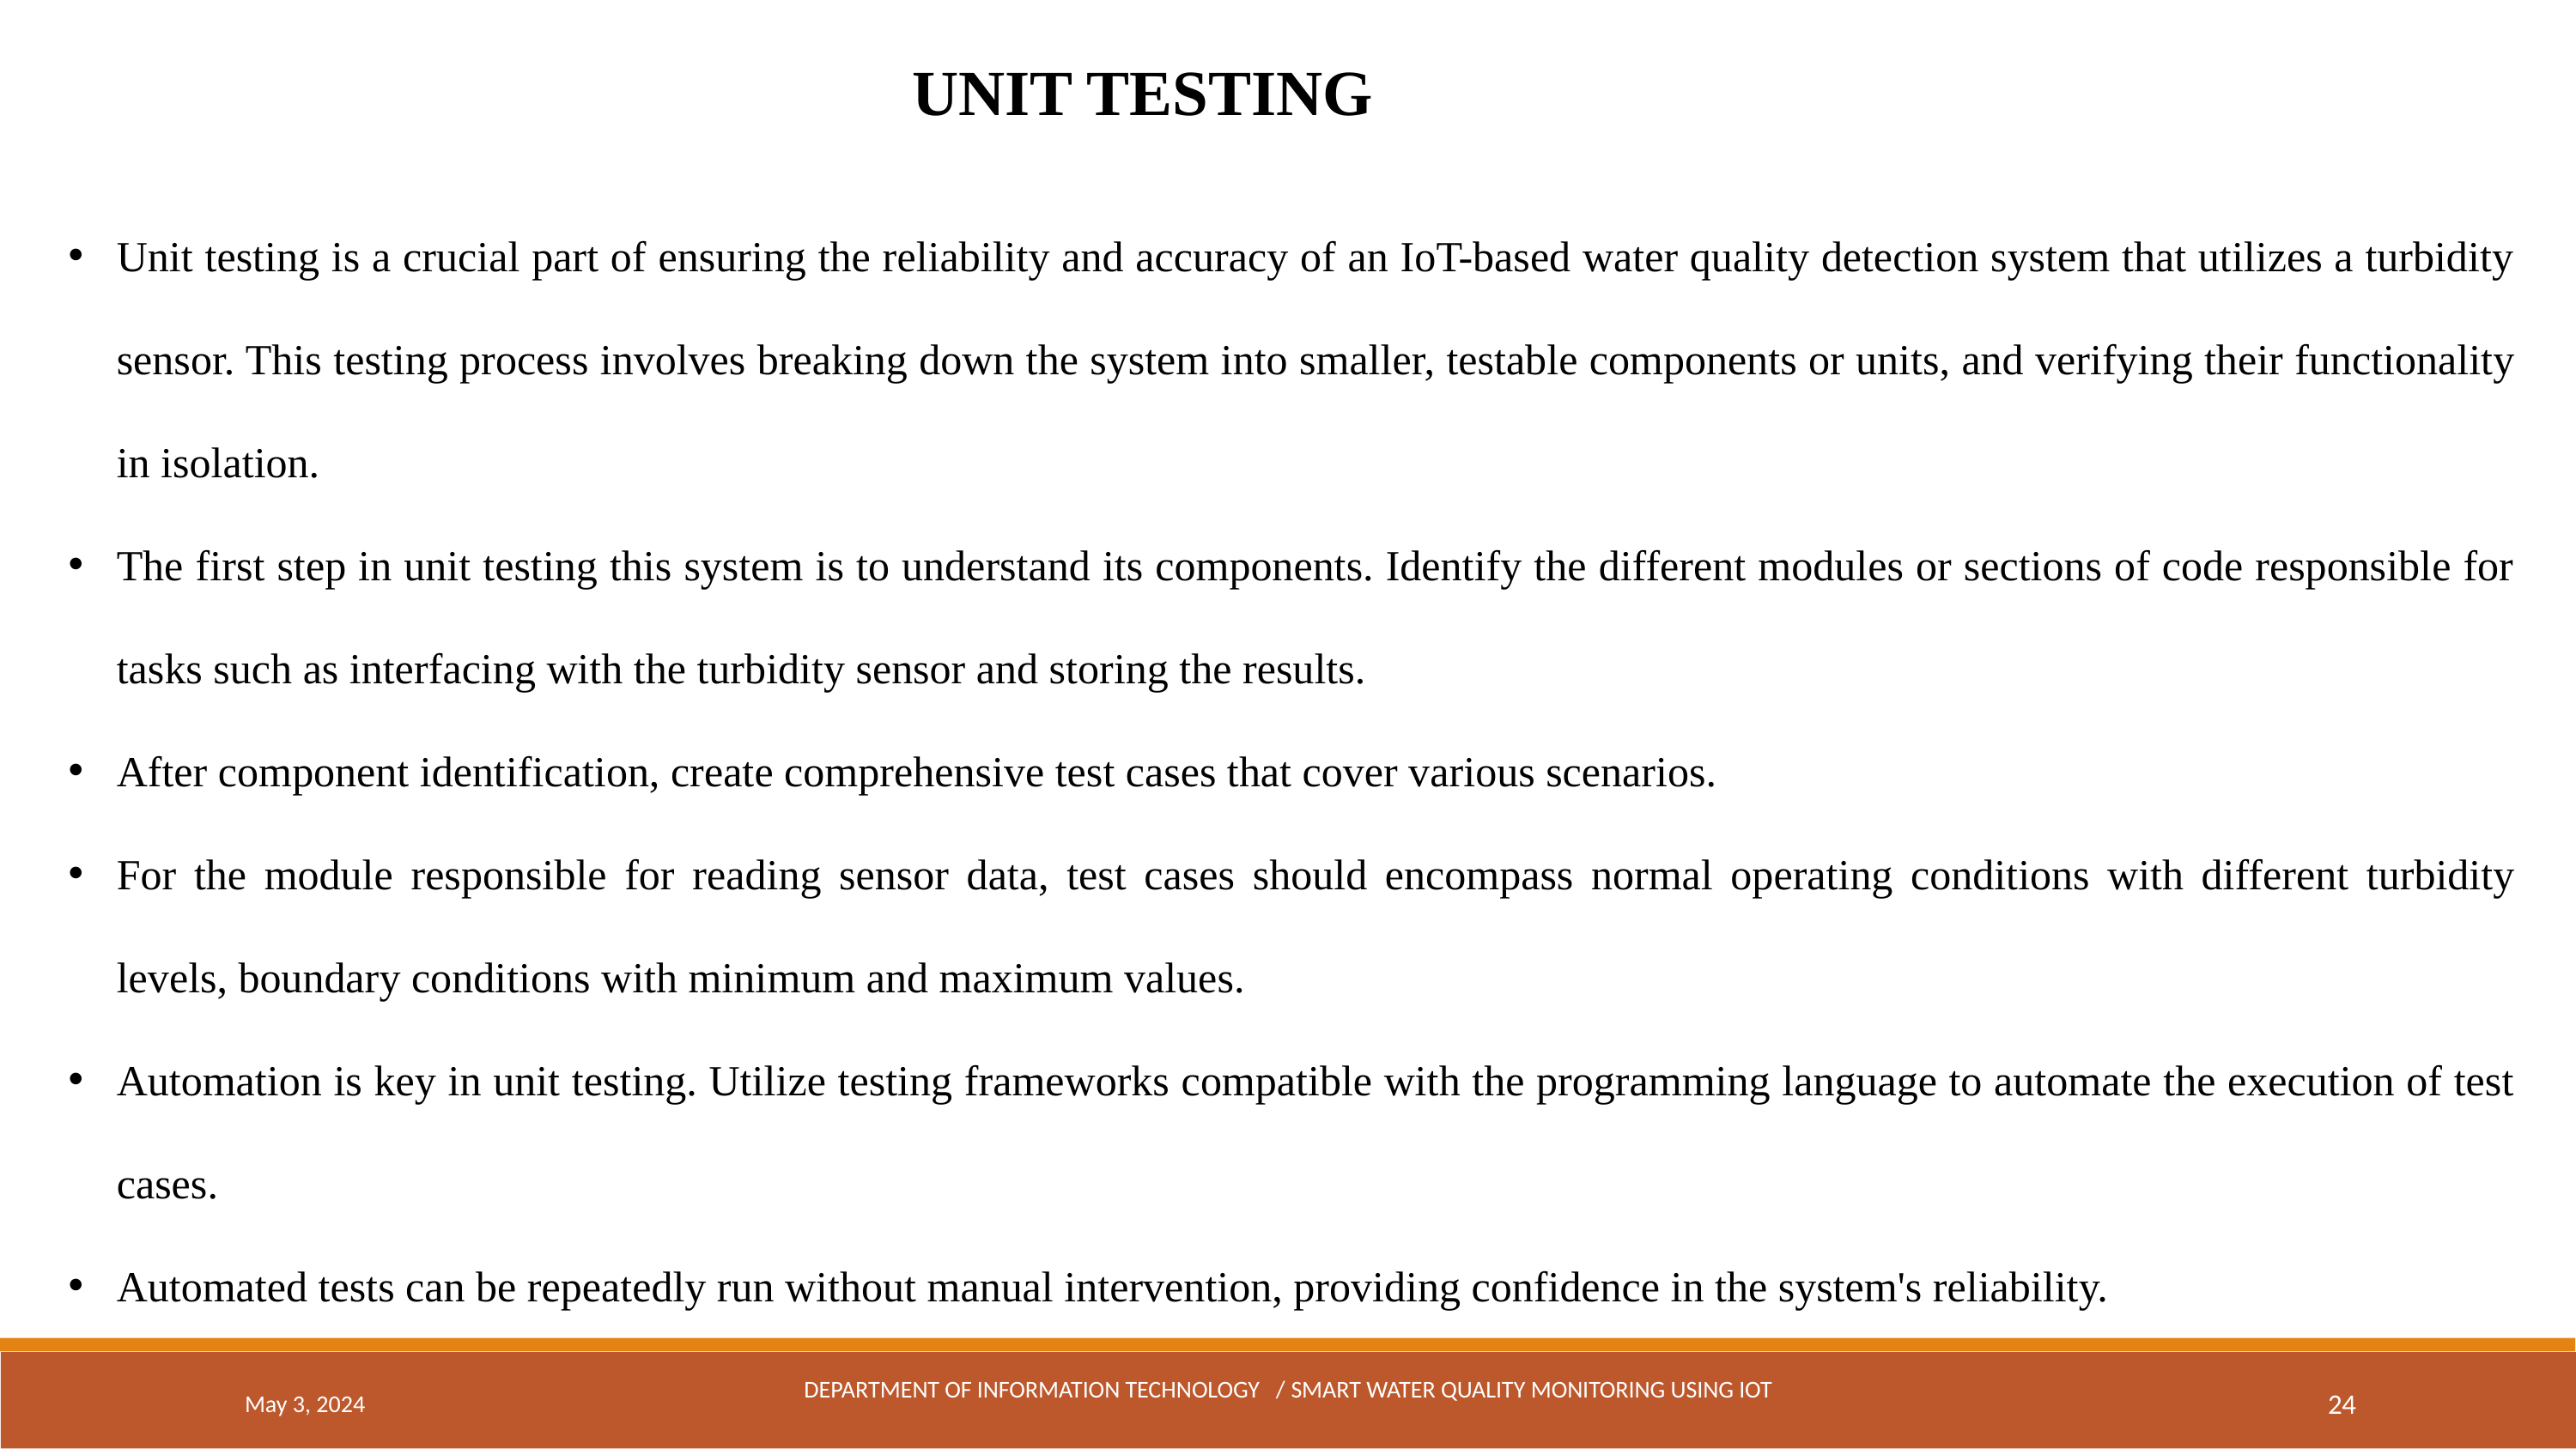

UNIT TESTING
Unit testing is a crucial part of ensuring the reliability and accuracy of an IoT-based water quality detection system that utilizes a turbidity sensor. This testing process involves breaking down the system into smaller, testable components or units, and verifying their functionality in isolation.
The first step in unit testing this system is to understand its components. Identify the different modules or sections of code responsible for tasks such as interfacing with the turbidity sensor and storing the results.
After component identification, create comprehensive test cases that cover various scenarios.
For the module responsible for reading sensor data, test cases should encompass normal operating conditions with different turbidity levels, boundary conditions with minimum and maximum values.
Automation is key in unit testing. Utilize testing frameworks compatible with the programming language to automate the execution of test cases.
Automated tests can be repeatedly run without manual intervention, providing confidence in the system's reliability.

May 3, 2024
DEPARTMENT OF INFORMATION TECHNOLOGY   / Smart water quality monitoring USING IOT

24